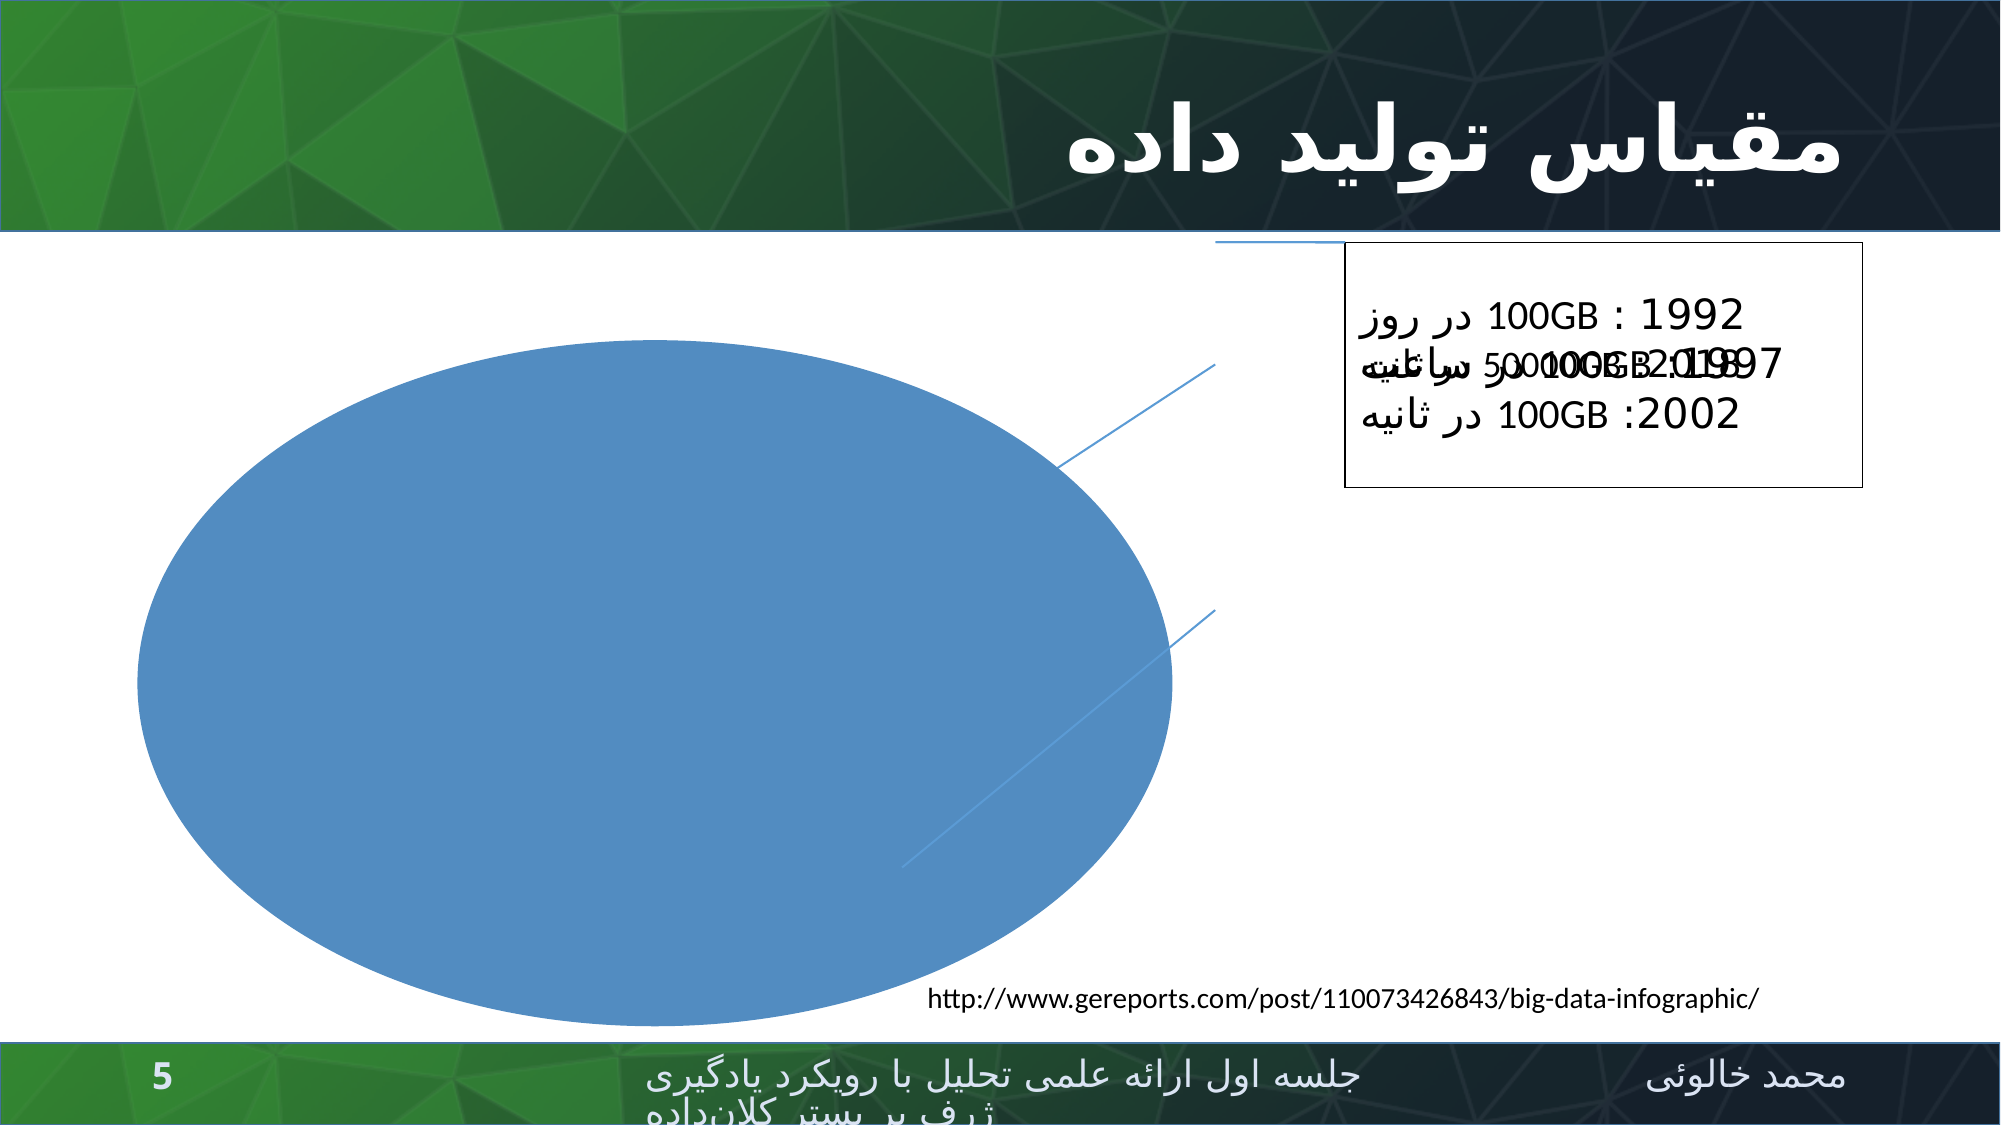

# مقیاس تولید داده

http://www.gereports.com/post/110073426843/big-data-infographic/
جلسه اول ارائه علمی تحلیل با رویکرد یادگیری‌ژرف بر بستر کلان‌داده
محمد خالوئی
5